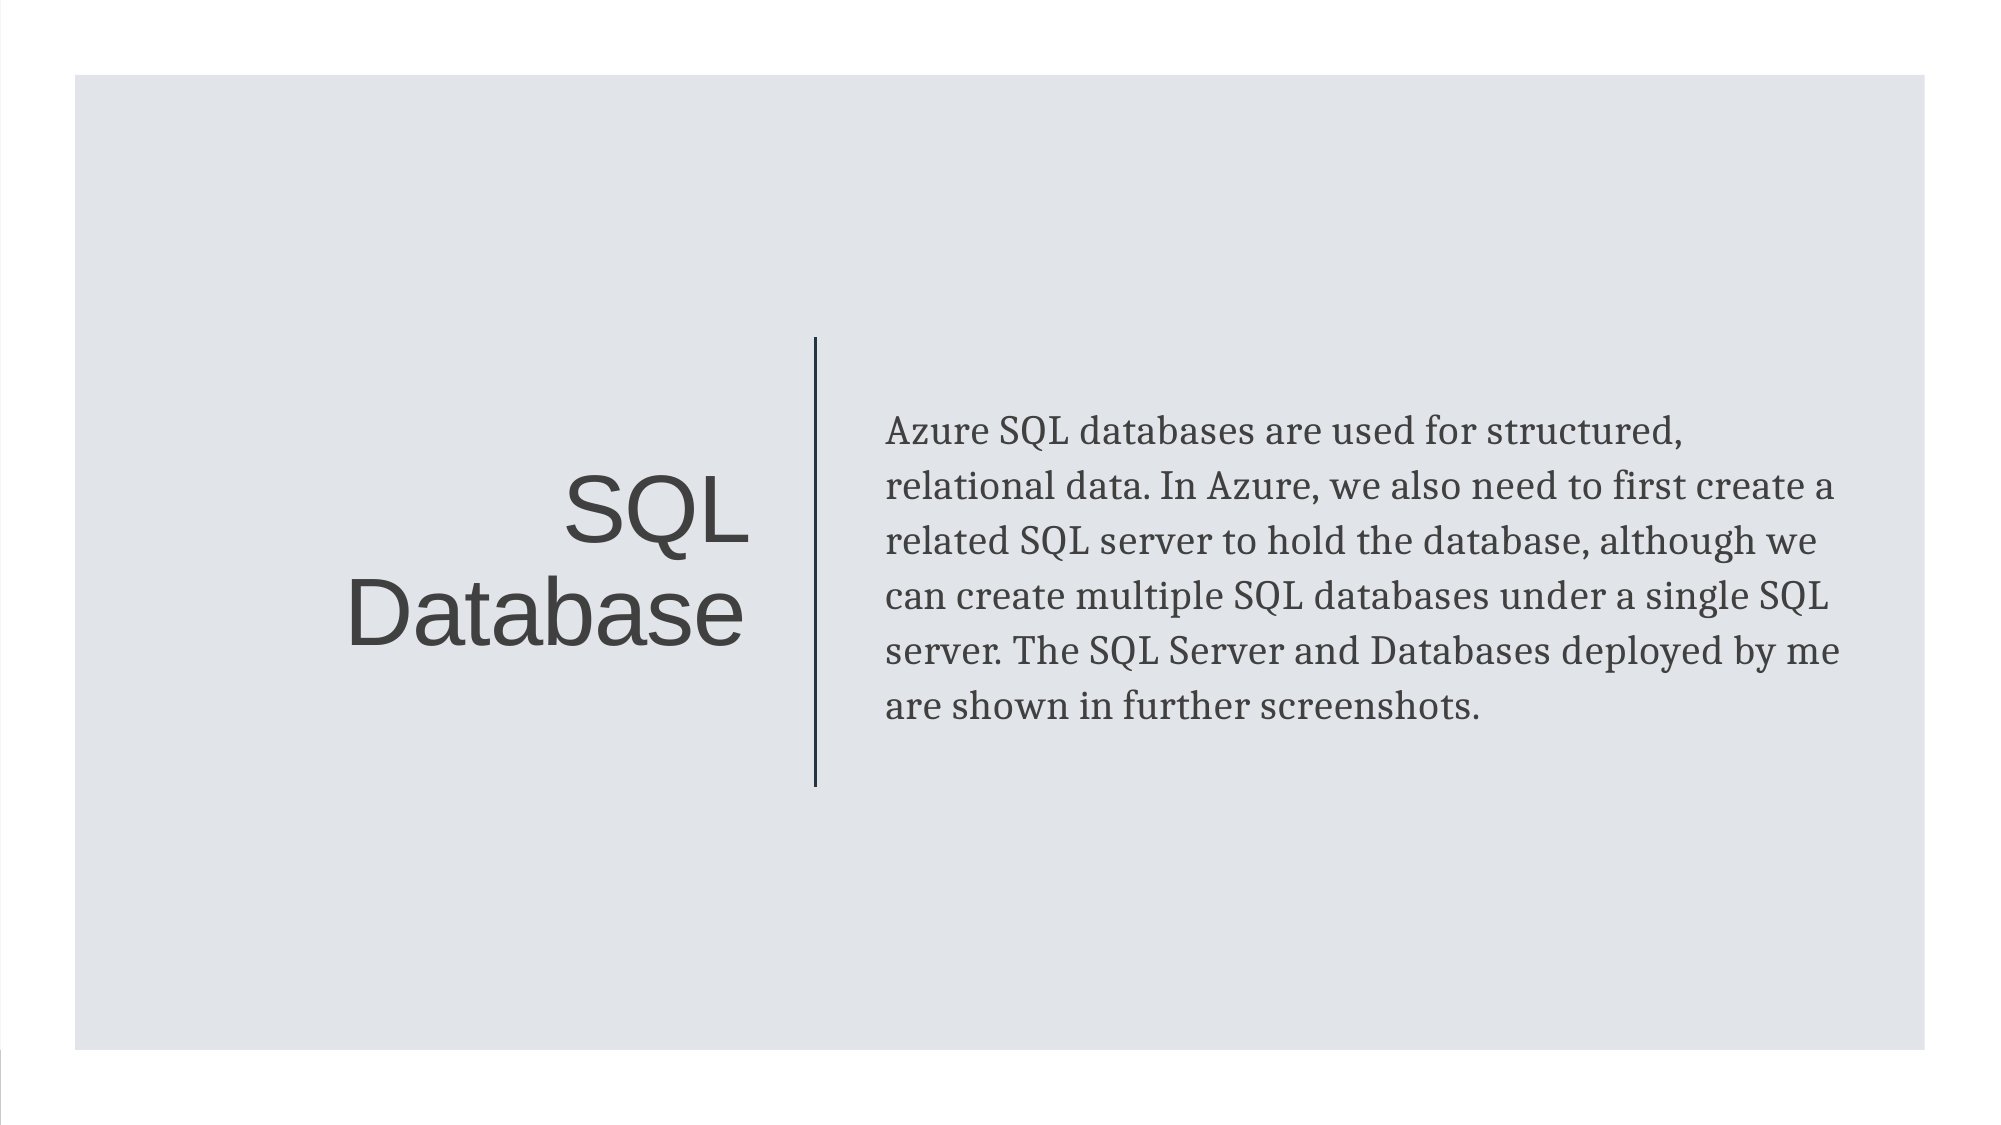

Azure SQL databases are used for structured, relational data. In Azure, we also need to first create a related SQL server to hold the database, although we can create multiple SQL databases under a single SQL server. The SQL Server and Databases deployed by me are shown in further screenshots.
# SQL Database